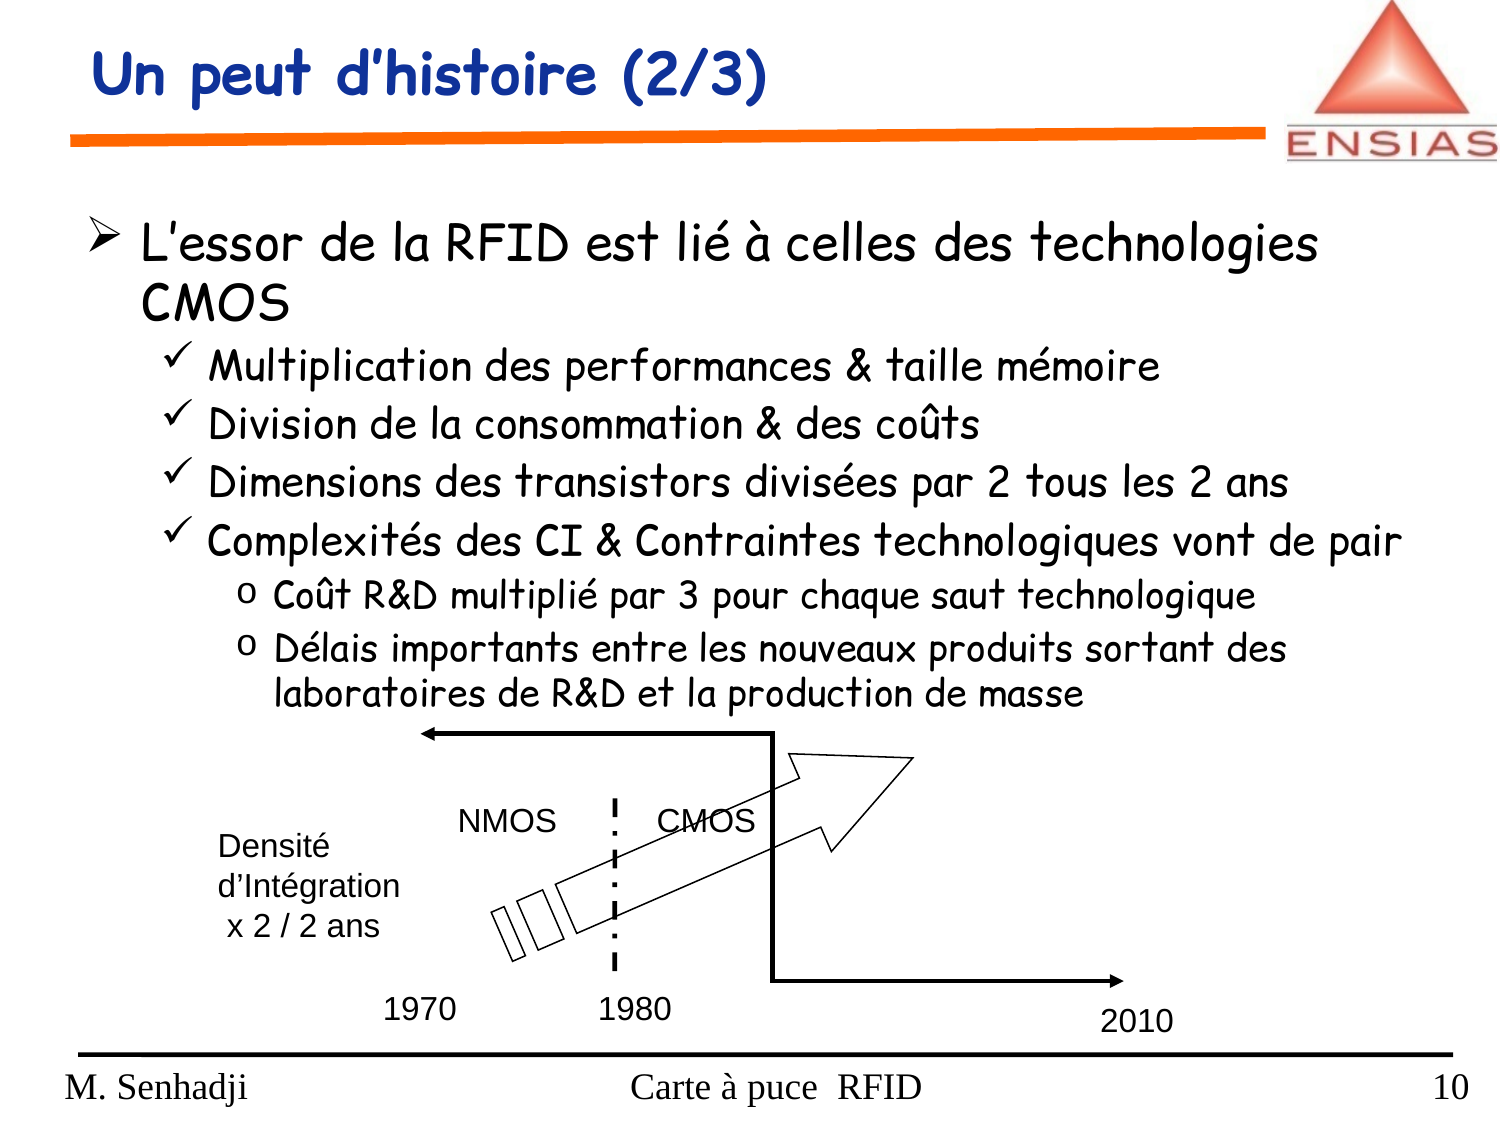

Un peut d’histoire (2/3)
L’essor de la RFID est lié à celles des technologies CMOS
Multiplication des performances & taille mémoire
Division de la consommation & des coûts
Dimensions des transistors divisées par 2 tous les 2 ans
Complexités des CI & Contraintes technologiques vont de pair
Coût R&D multiplié par 3 pour chaque saut technologique
Délais importants entre les nouveaux produits sortant des laboratoires de R&D et la production de masse
NMOS
CMOS

Densité d’Intégration
 x 2 / 2 ans
1970
1980
2010